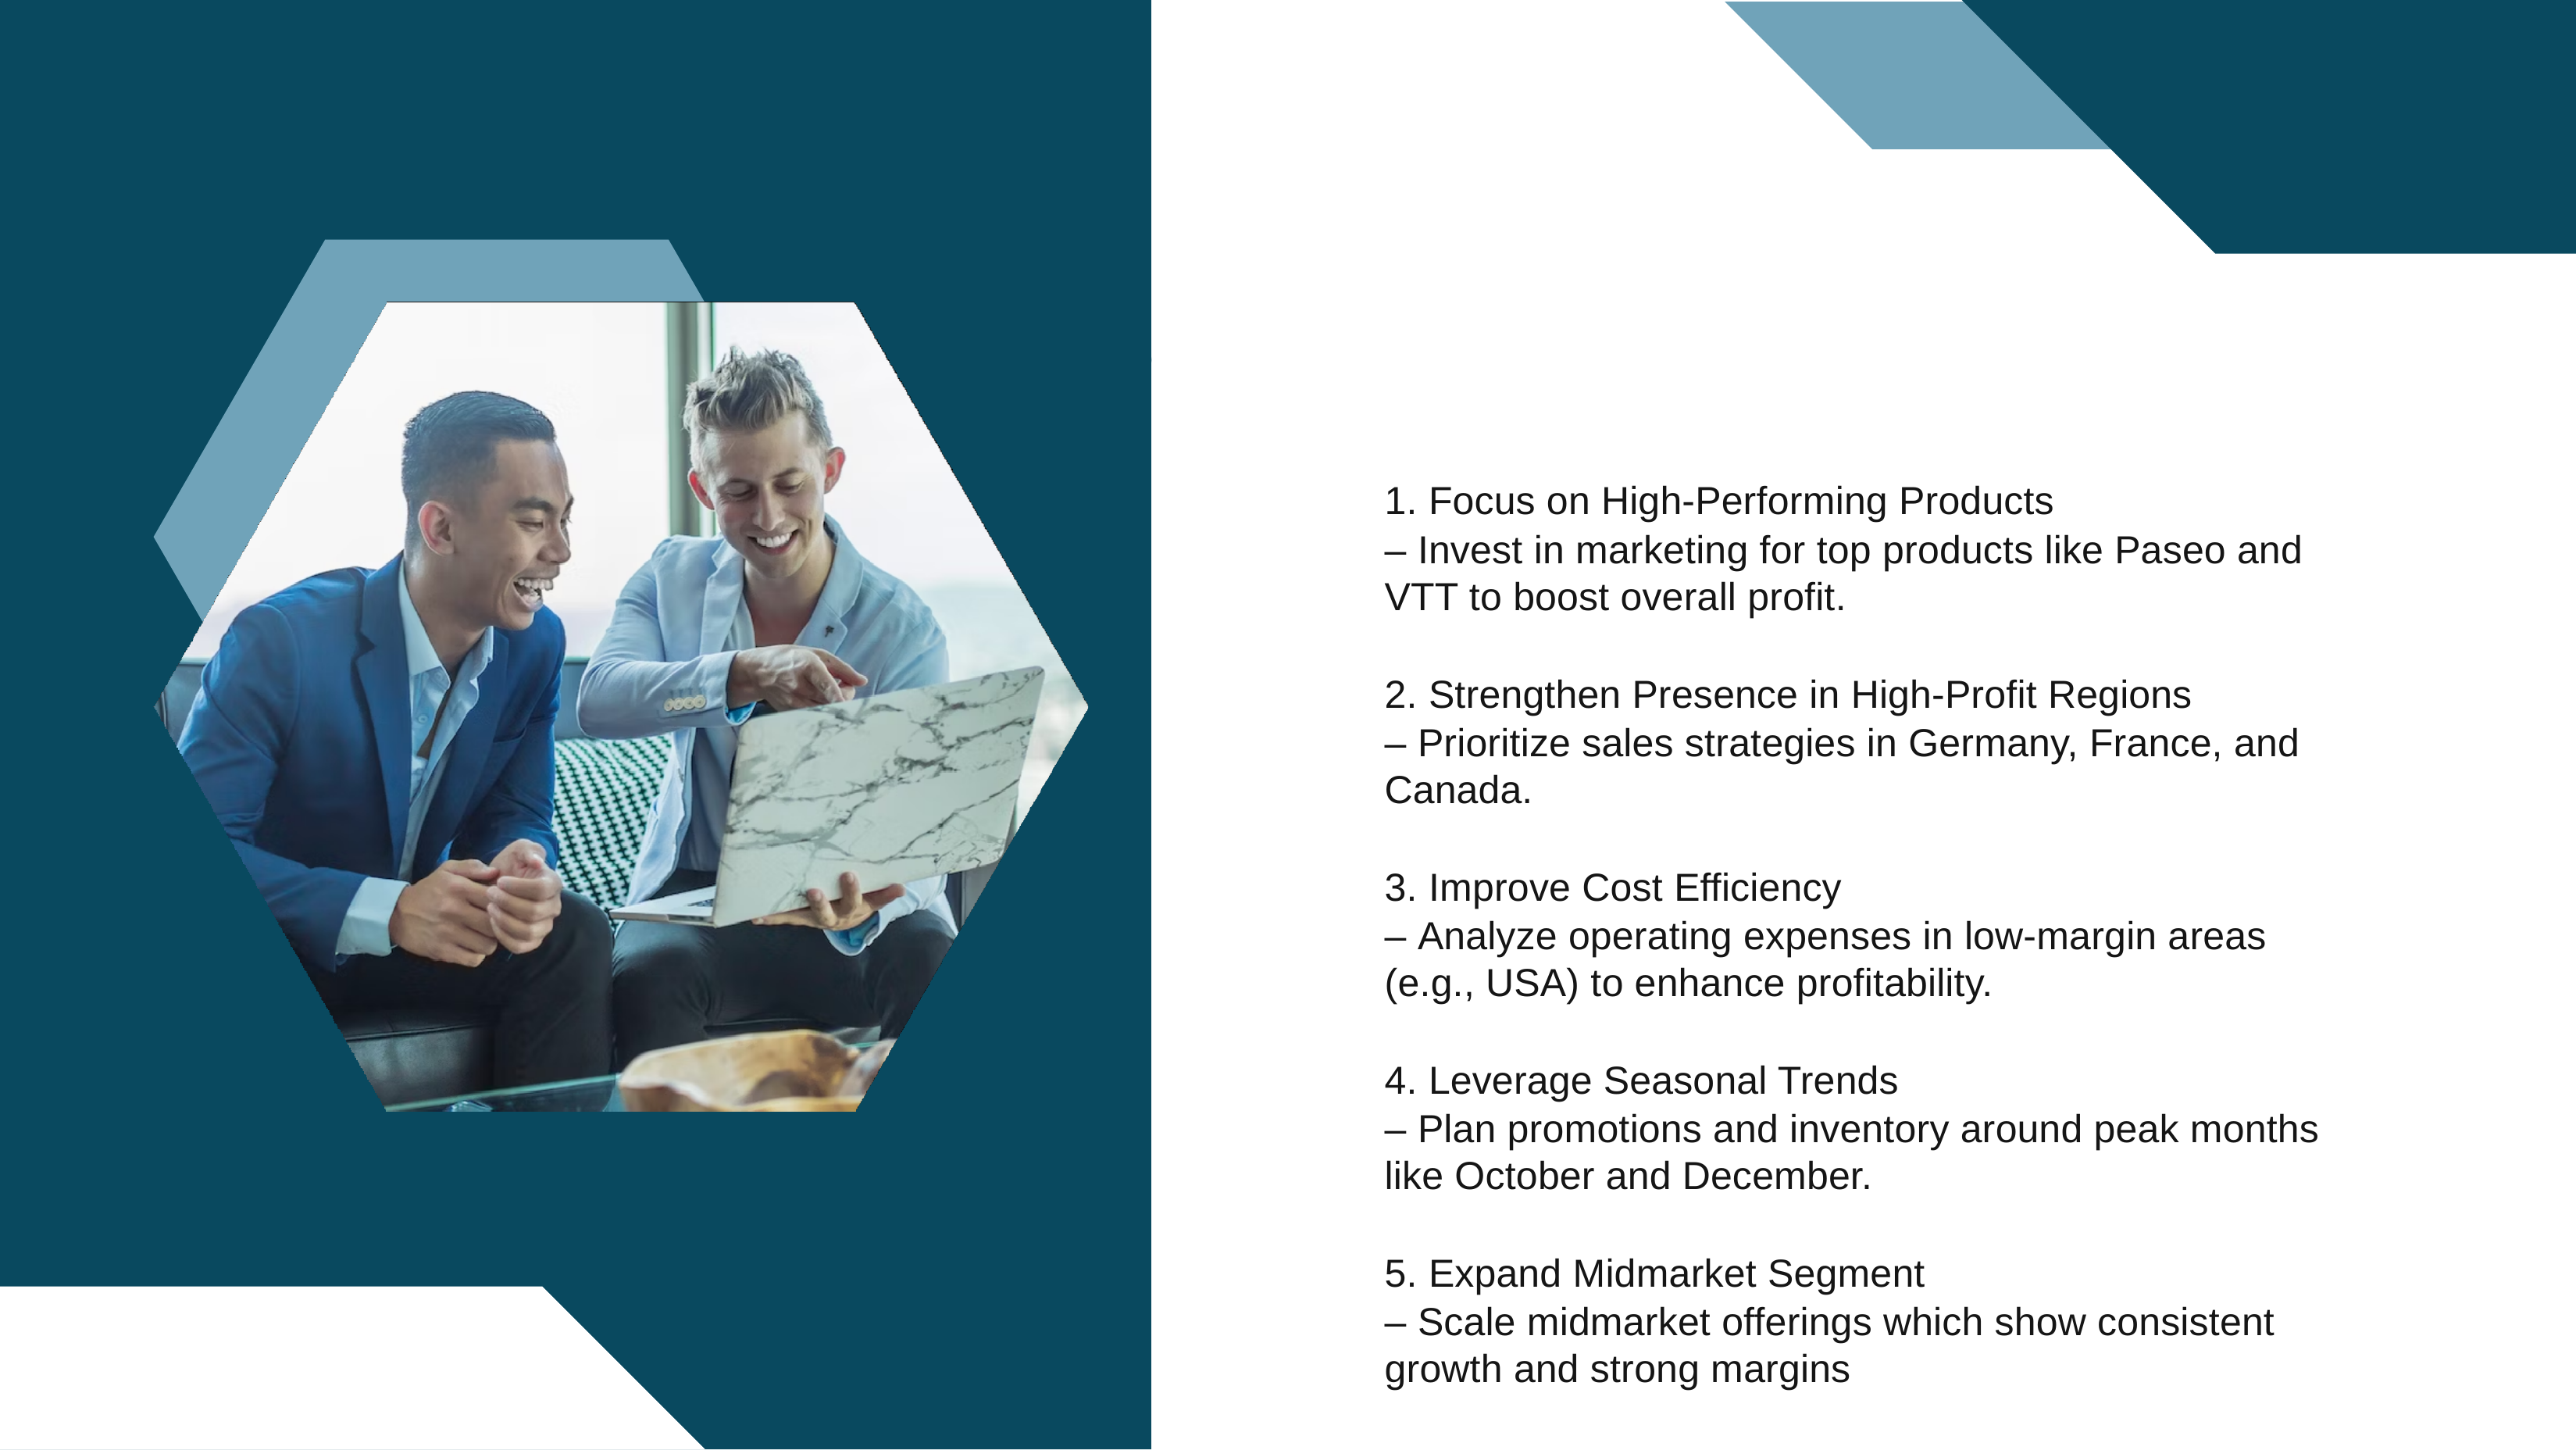

# Recommendations

1. Focus on High-Performing Products
– Invest in marketing for top products like Paseo and VTT to boost overall profit.

2. Strengthen Presence in High-Profit Regions
– Prioritize sales strategies in Germany, France, and Canada.

3. Improve Cost Efficiency
– Analyze operating expenses in low-margin areas (e.g., USA) to enhance profitability.

4. Leverage Seasonal Trends
– Plan promotions and inventory around peak months like October and December.

5. Expand Midmarket Segment
– Scale midmarket offerings which show consistent growth and strong margins